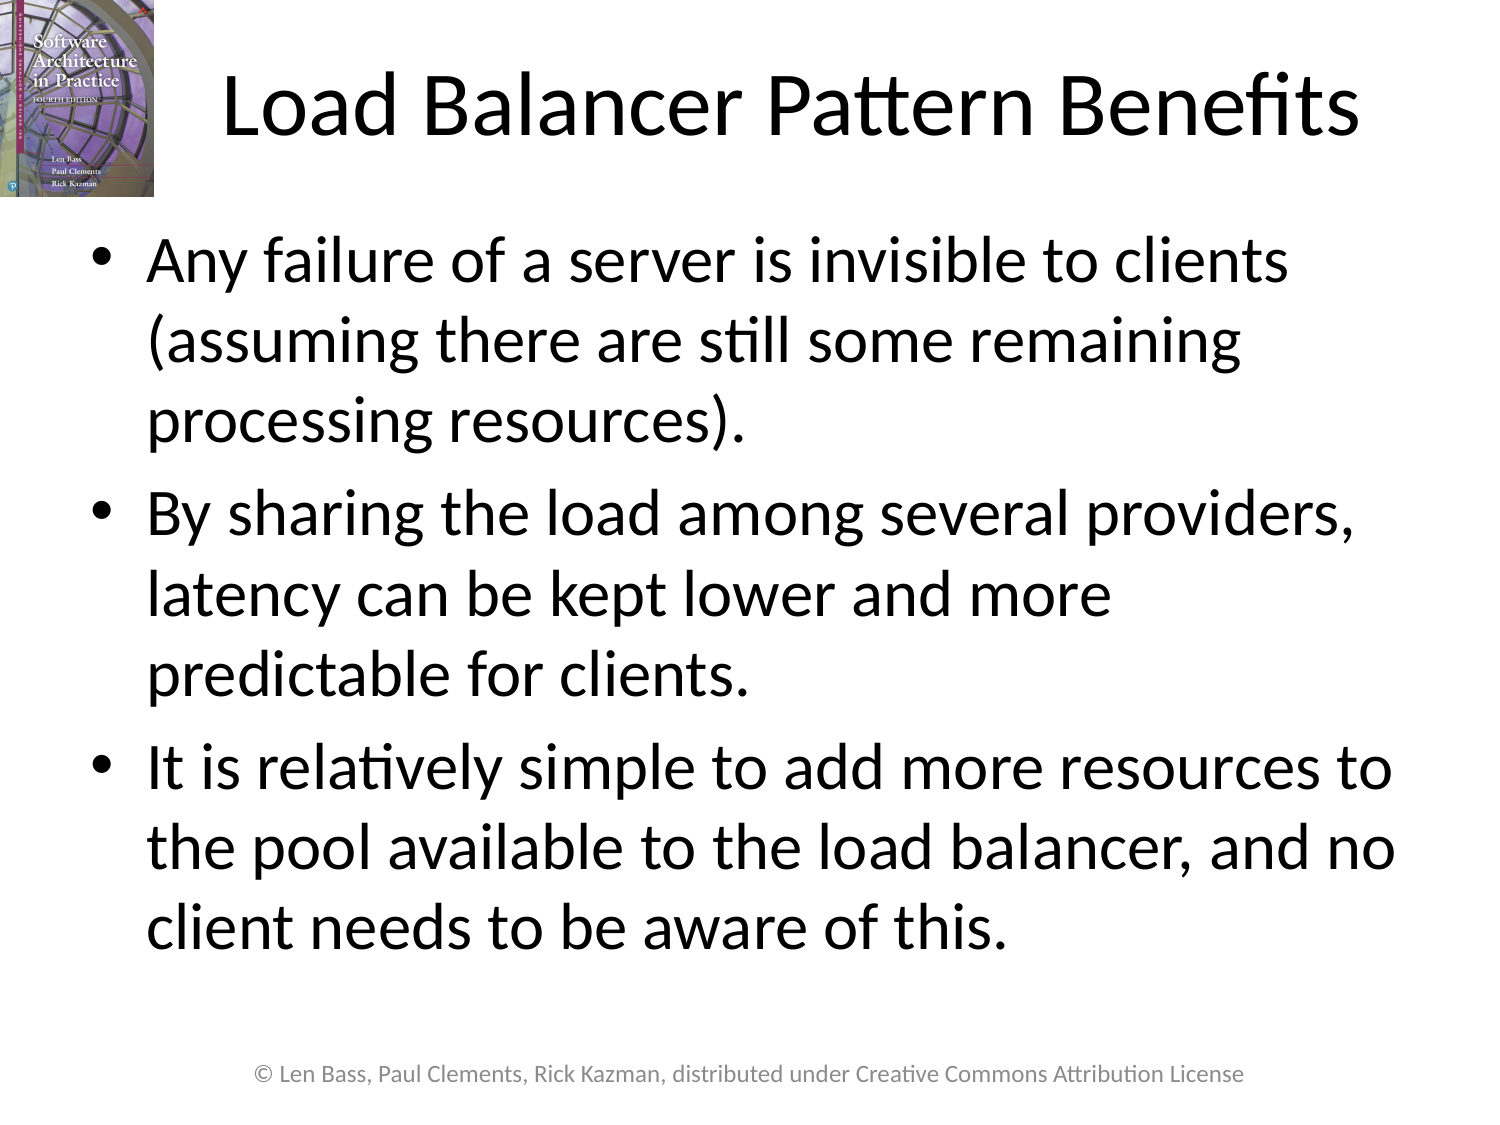

# Load Balancer Pattern Benefits
Any failure of a server is invisible to clients (assuming there are still some remaining processing resources).
By sharing the load among several providers, latency can be kept lower and more predictable for clients.
It is relatively simple to add more resources to the pool available to the load balancer, and no client needs to be aware of this.
© Len Bass, Paul Clements, Rick Kazman, distributed under Creative Commons Attribution License